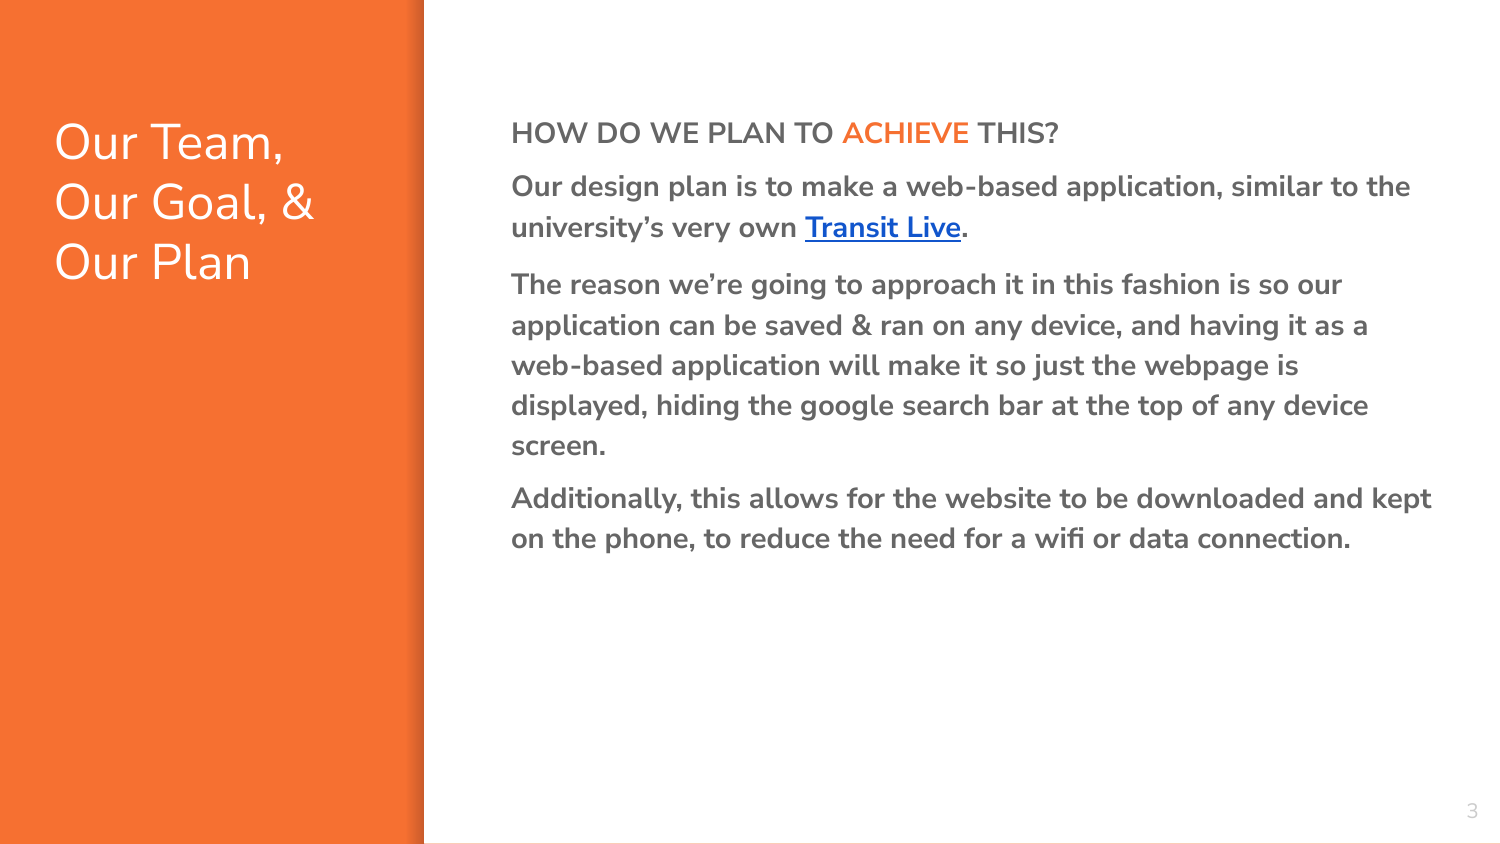

# Our Team, Our Goal, & Our Plan
HOW DO WE PLAN TO ACHIEVE THIS?
Our design plan is to make a web-based application, similar to the university’s very own Transit Live.
The reason we’re going to approach it in this fashion is so our application can be saved & ran on any device, and having it as a web-based application will make it so just the webpage is displayed, hiding the google search bar at the top of any device screen.
Additionally, this allows for the website to be downloaded and kept on the phone, to reduce the need for a wifi or data connection.

3